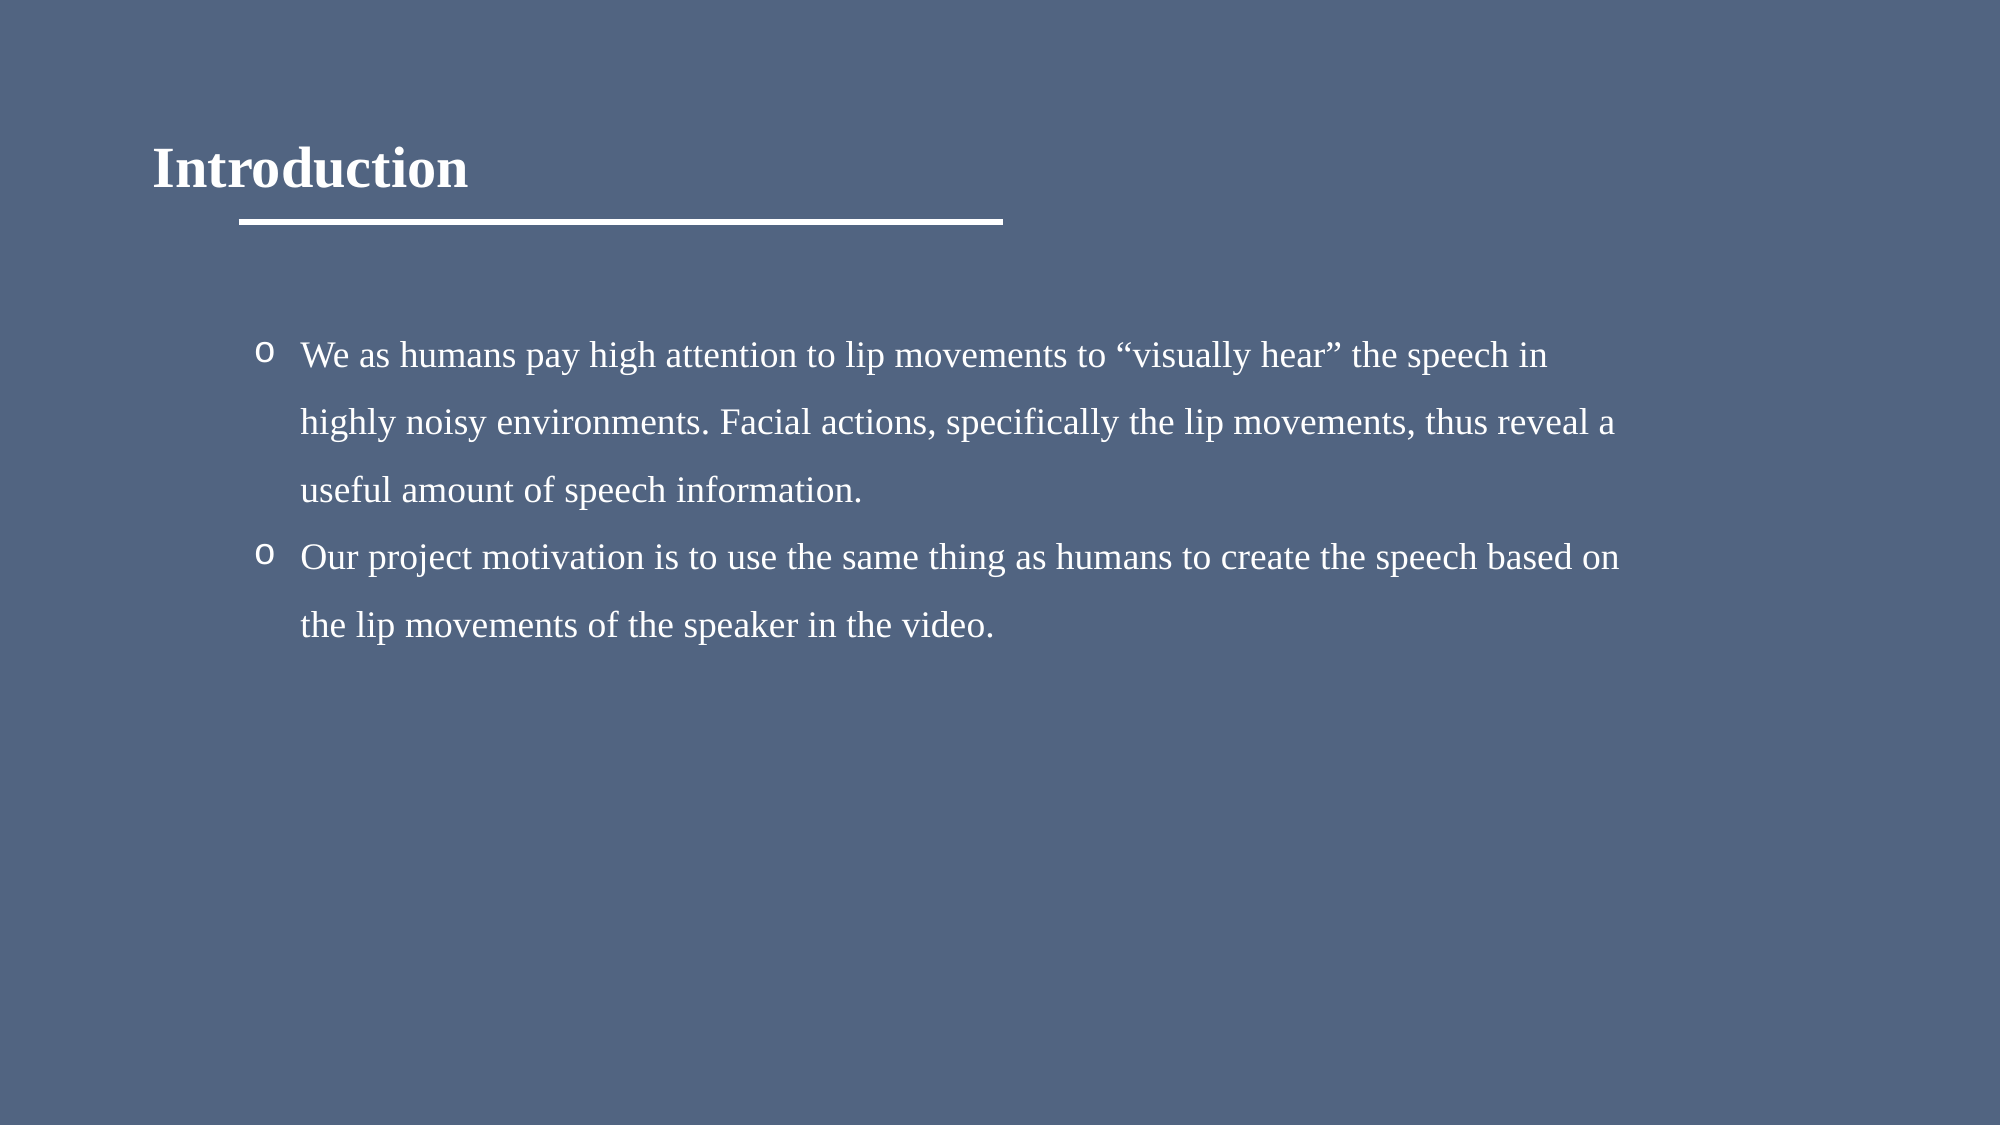

# Introduction
We as humans pay high attention to lip movements to “visually hear” the speech in highly noisy environments. Facial actions, specifically the lip movements, thus reveal a useful amount of speech information.
Our project motivation is to use the same thing as humans to create the speech based on the lip movements of the speaker in the video.